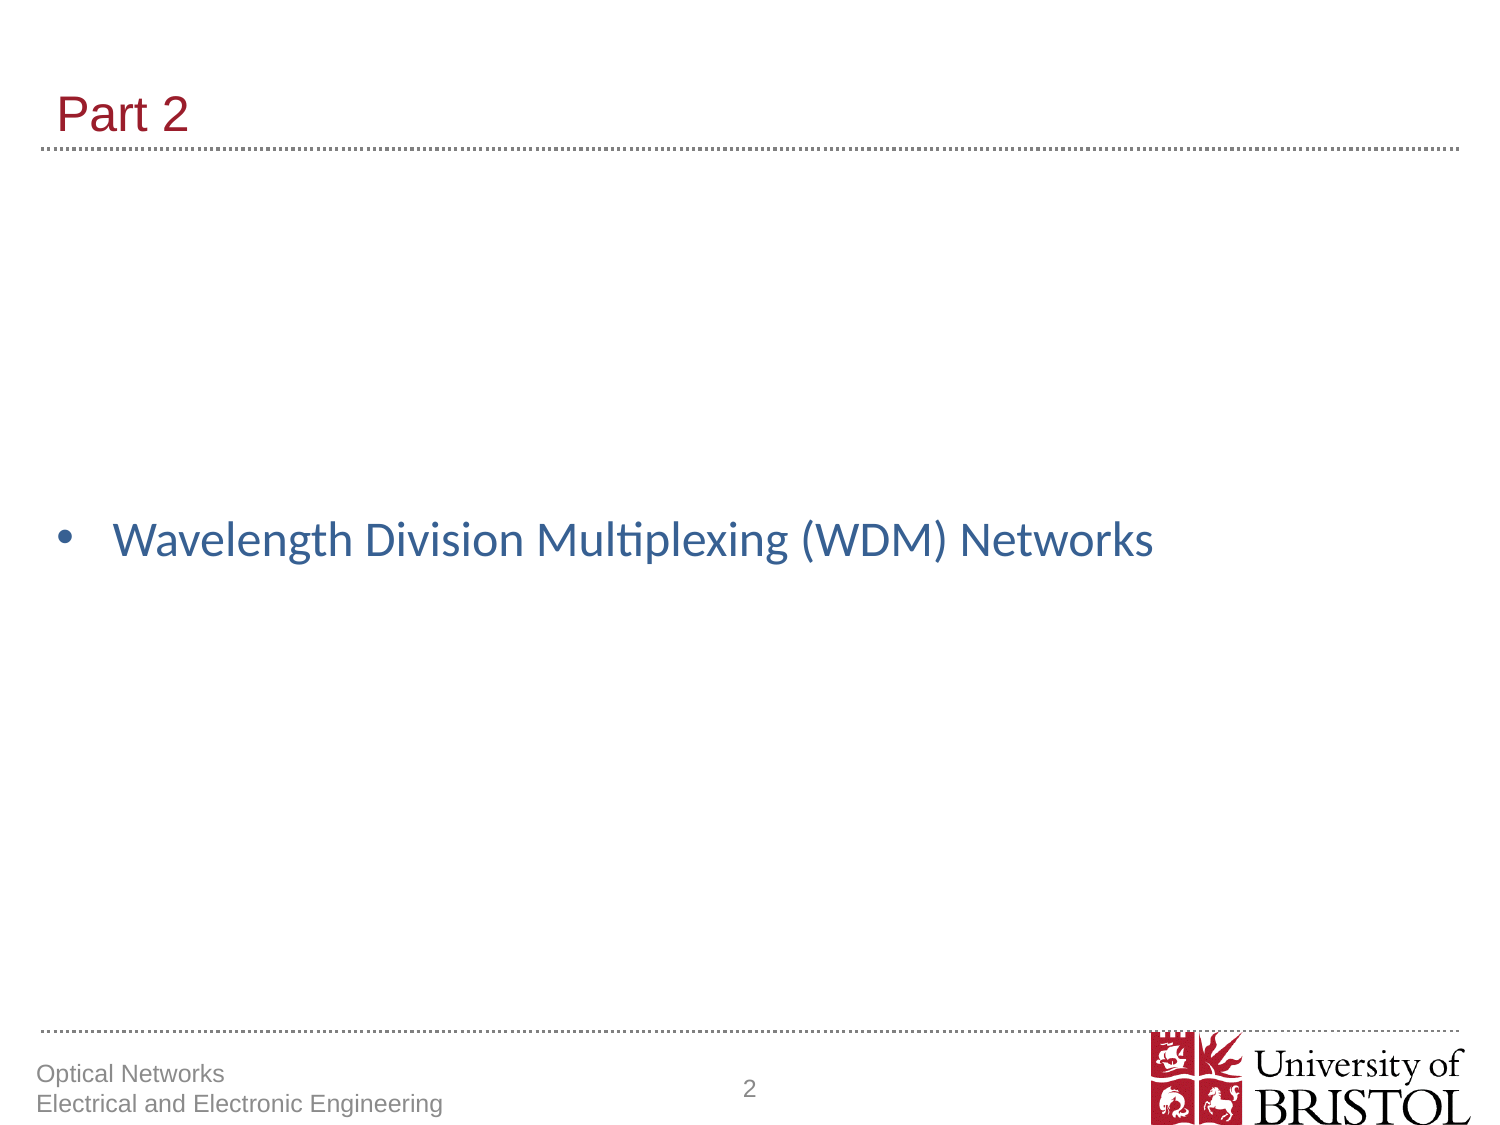

# Part 2

Wavelength Division Multiplexing (WDM) Networks

Optical Networks                                                 Electrical and Electronic Engineering
2